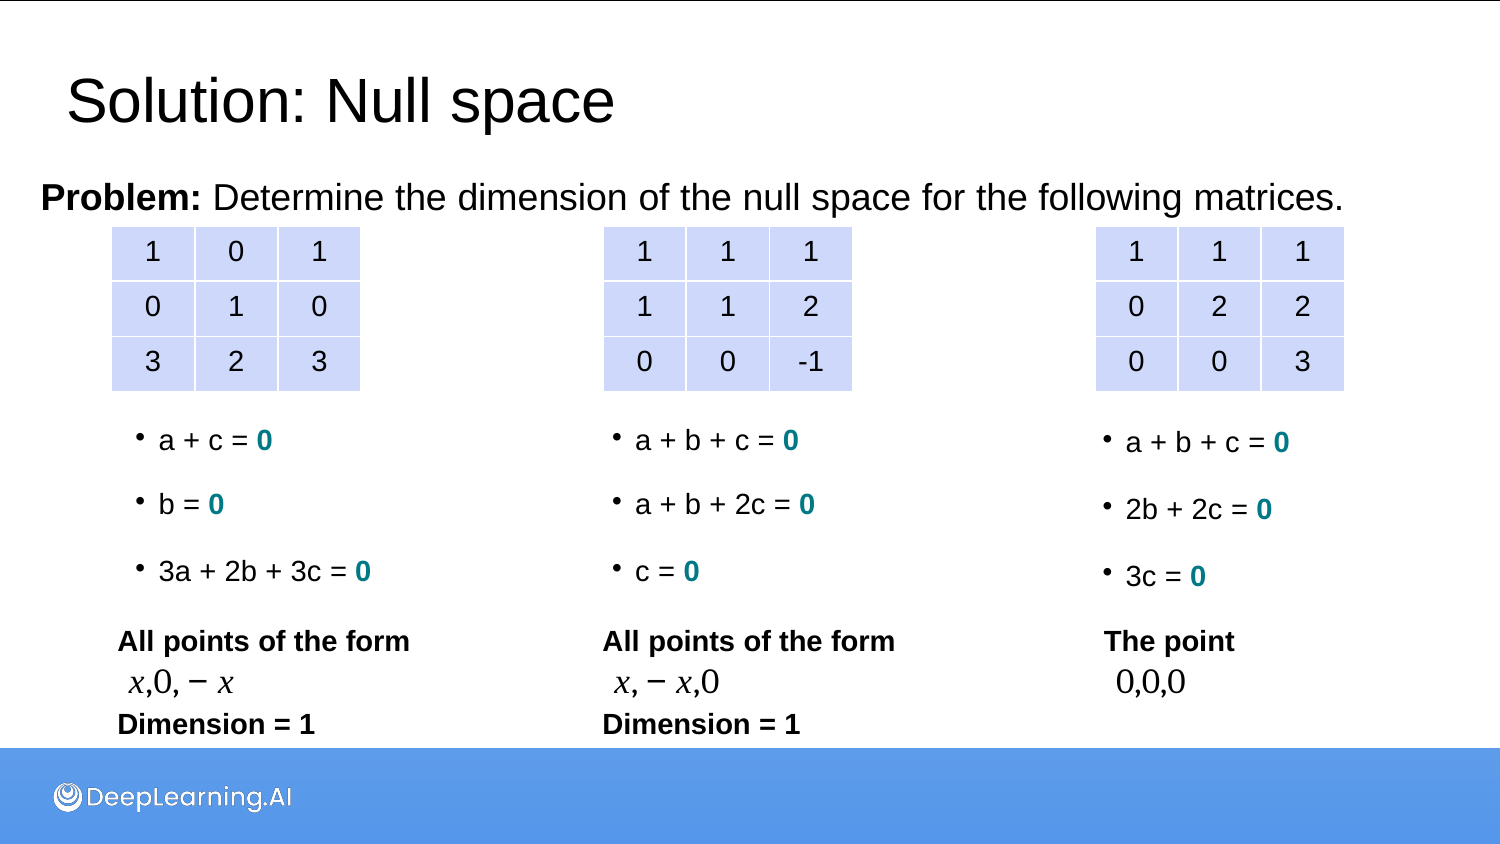

# Solution: Null space
Problem: Determine the dimension of the null space for the following matrices.
| 1 | 0 | 1 |
| --- | --- | --- |
| 0 | 1 | 0 |
| 3 | 2 | 3 |
| 1 | 1 | 1 |
| --- | --- | --- |
| 1 | 1 | 2 |
| 0 | 0 | -1 |
| 1 | 1 | 1 |
| --- | --- | --- |
| 0 | 2 | 2 |
| 0 | 0 | 3 |
| a + c = 0 | a + b + c = 0 | a + b + c = 0 |
| --- | --- | --- |
| b = 0 | a + b + 2c = 0 | 2b + 2c = 0 |
| 3a + 2b + 3c = 0 | c = 0 | 3c = 0 |
| All points of the form | All points of the form | The point |
| x,0, − x Dimension = 1 | x, − x,0 Dimension = 1 | 0,0,0 |